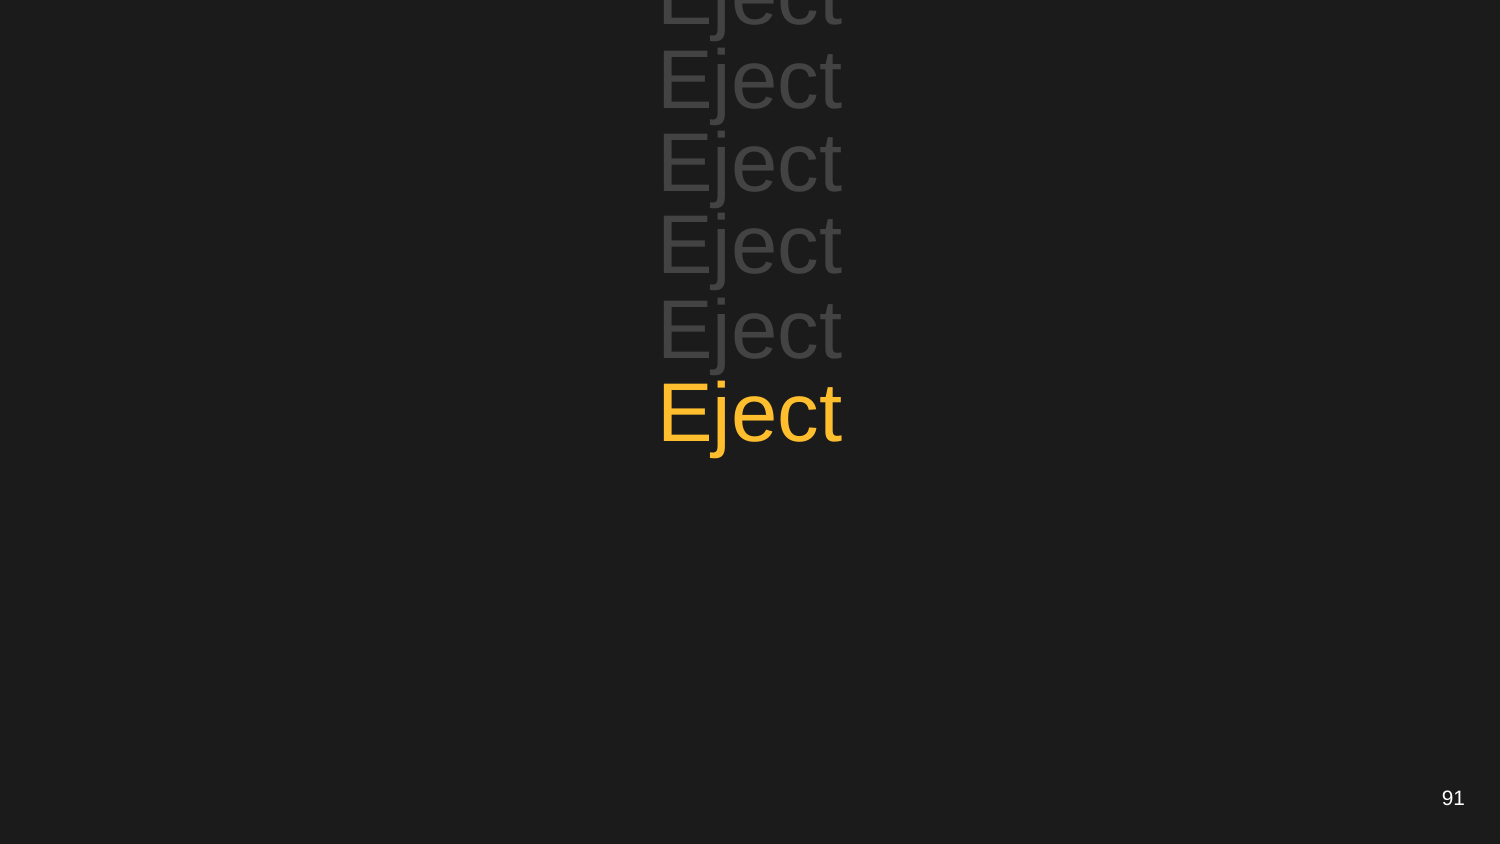

Eject
Eject
Eject
Eject
Eject
# Eject
91